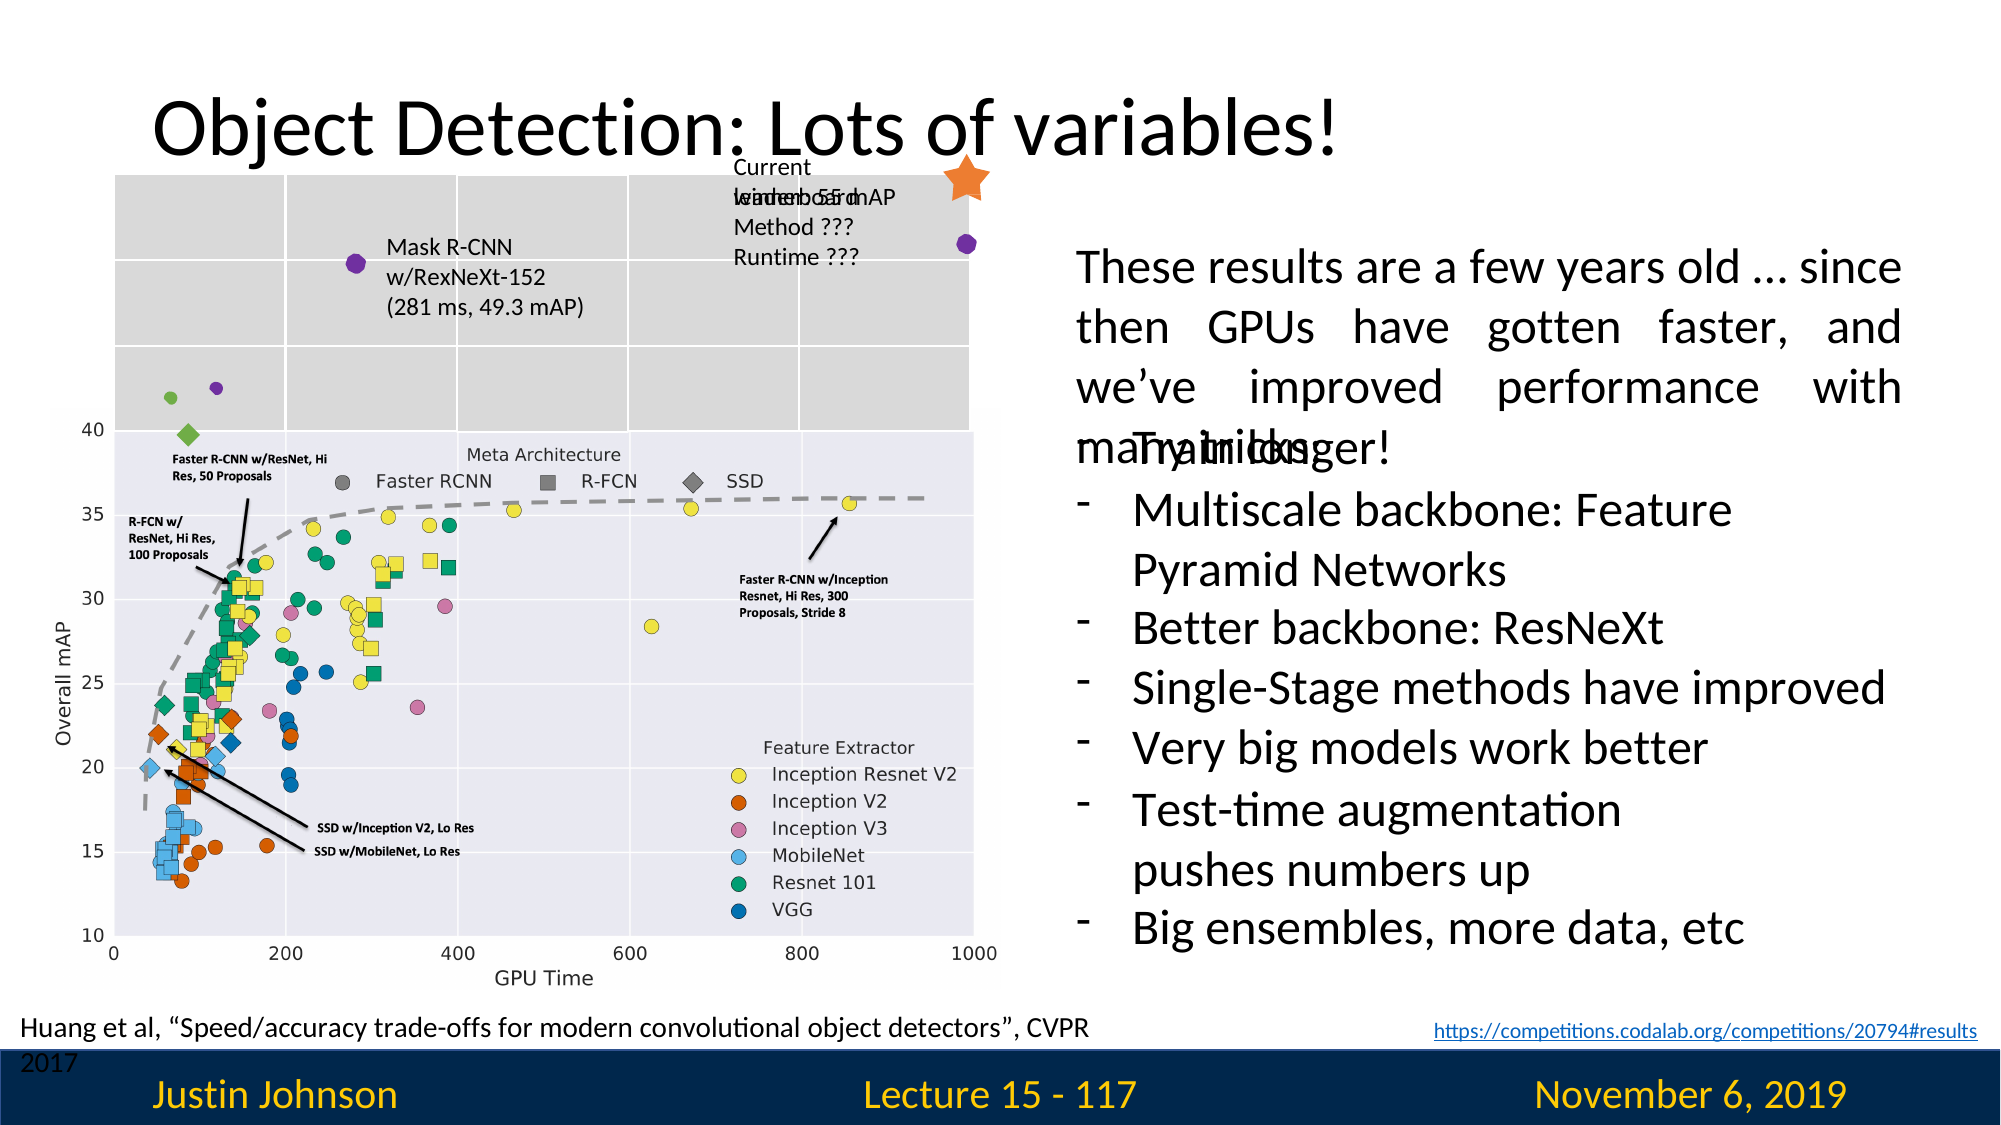

# Object Detection: Lots of variables!
Current leaderboard

winner: 55 mAP Method ???
Runtime ???
Mask R-CNN
These results are a few years old … since then GPUs have gotten faster, and we’ve improved performance with many tricks:

w/RexNeXt-152 (281 ms, 49.3 mAP)

Train longer!
Multiscale backbone: Feature Pyramid Networks
Better backbone: ResNeXt
Single-Stage methods have improved
Very big models work better
Test-time augmentation pushes numbers up
Big ensembles, more data, etc

Huang et al, “Speed/accuracy trade-offs for modern convolutional object detectors”, CVPR 2017
https://competitions.codalab.org/competitions/20794#results
Justin Johnson
November 6, 2019
Lecture 15 - 117